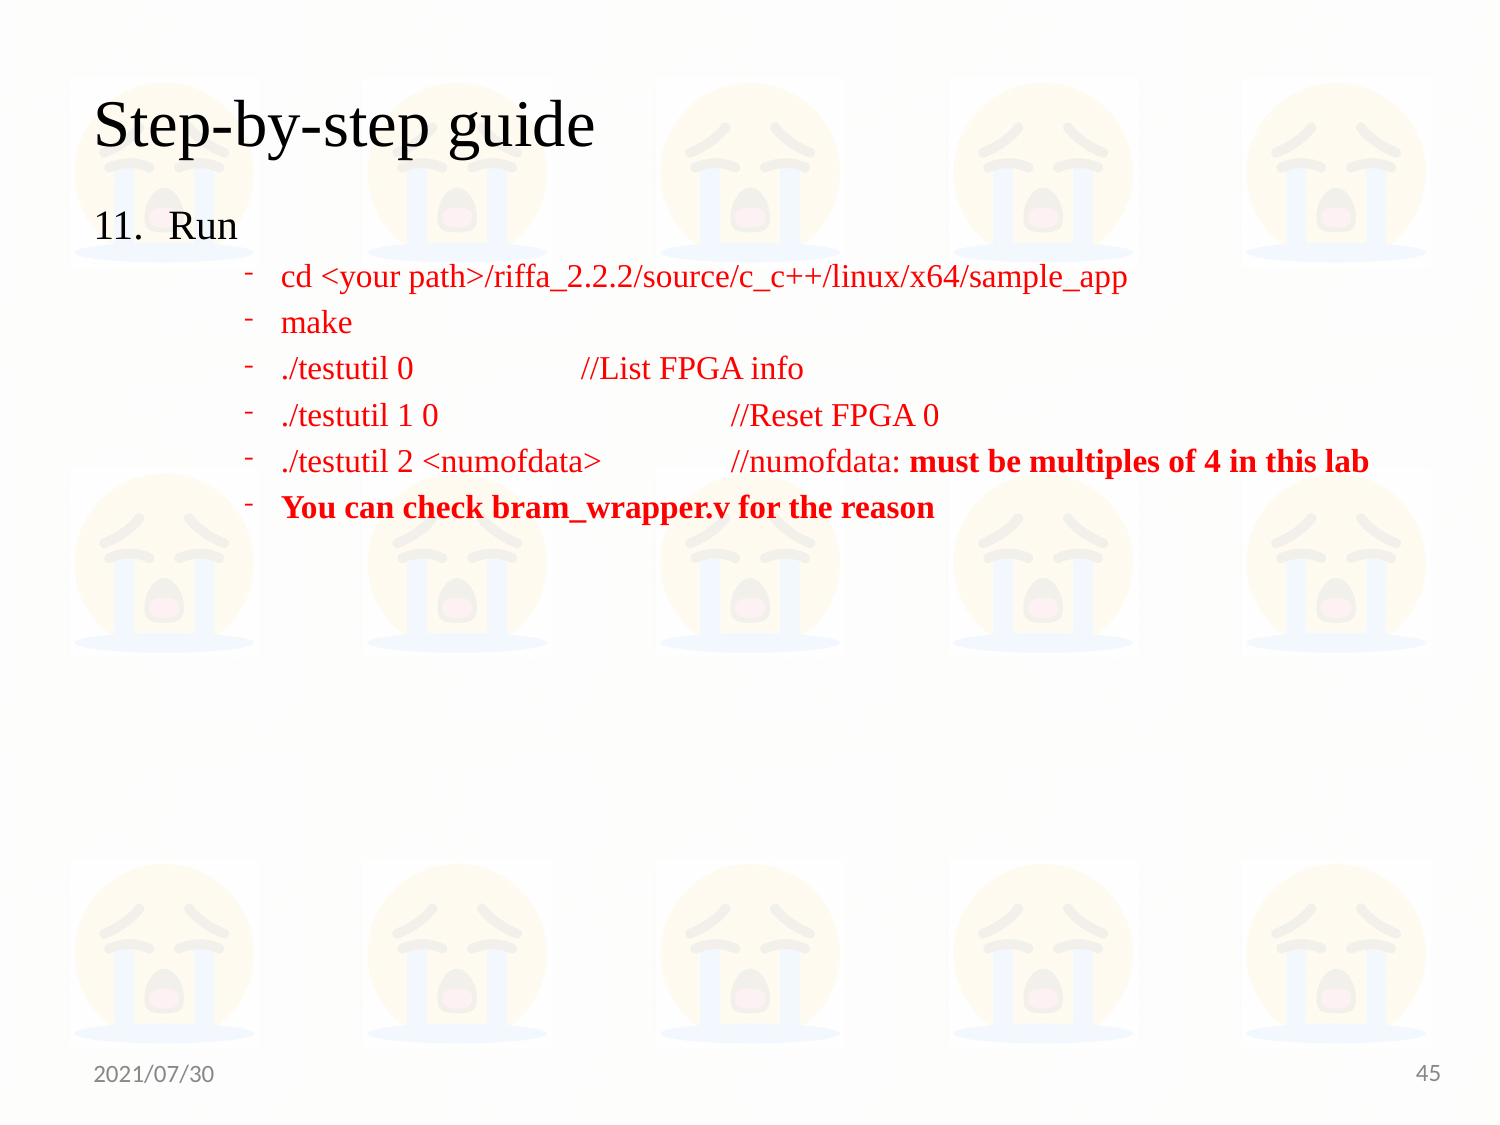

# Step-by-step guide
Run
cd <your path>/riffa_2.2.2/source/c_c++/linux/x64/sample_app
make
./testutil 0 		//List FPGA info
./testutil 1 0		//Reset FPGA 0
./testutil 2 <numofdata>	//numofdata: must be multiples of 4 in this lab
You can check bram_wrapper.v for the reason
45
2021/07/30